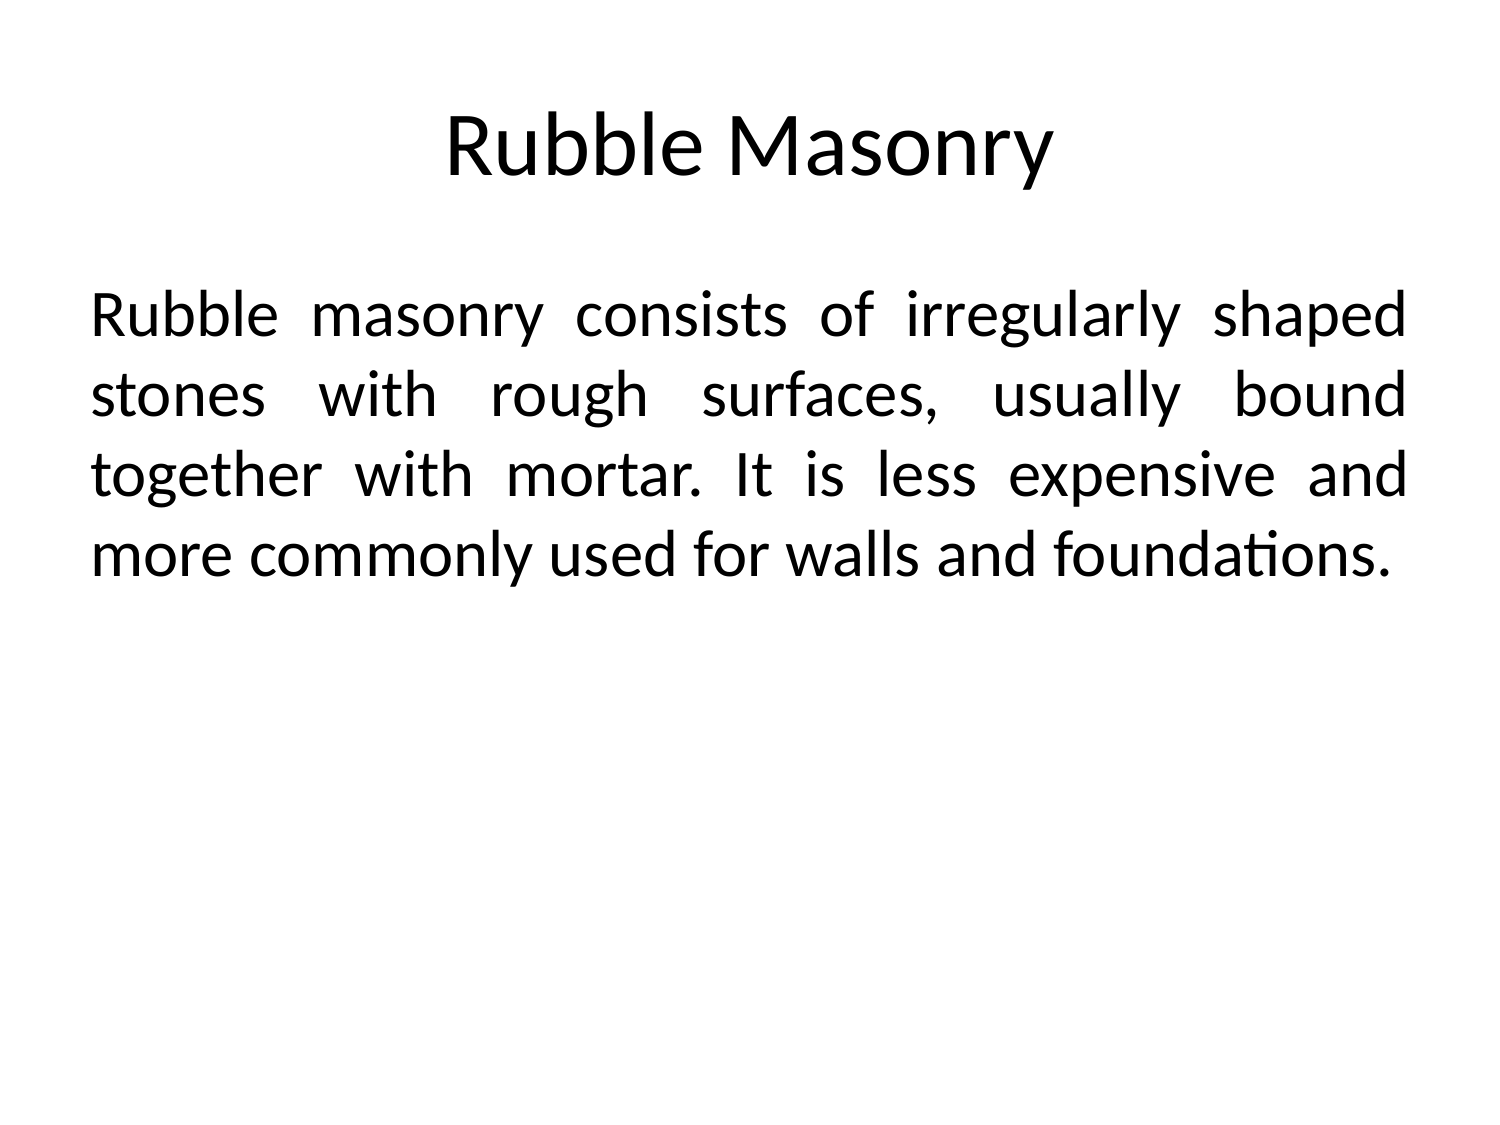

# Rubble Masonry
Rubble masonry consists of irregularly shaped stones with rough surfaces, usually bound together with mortar. It is less expensive and more commonly used for walls and foundations.